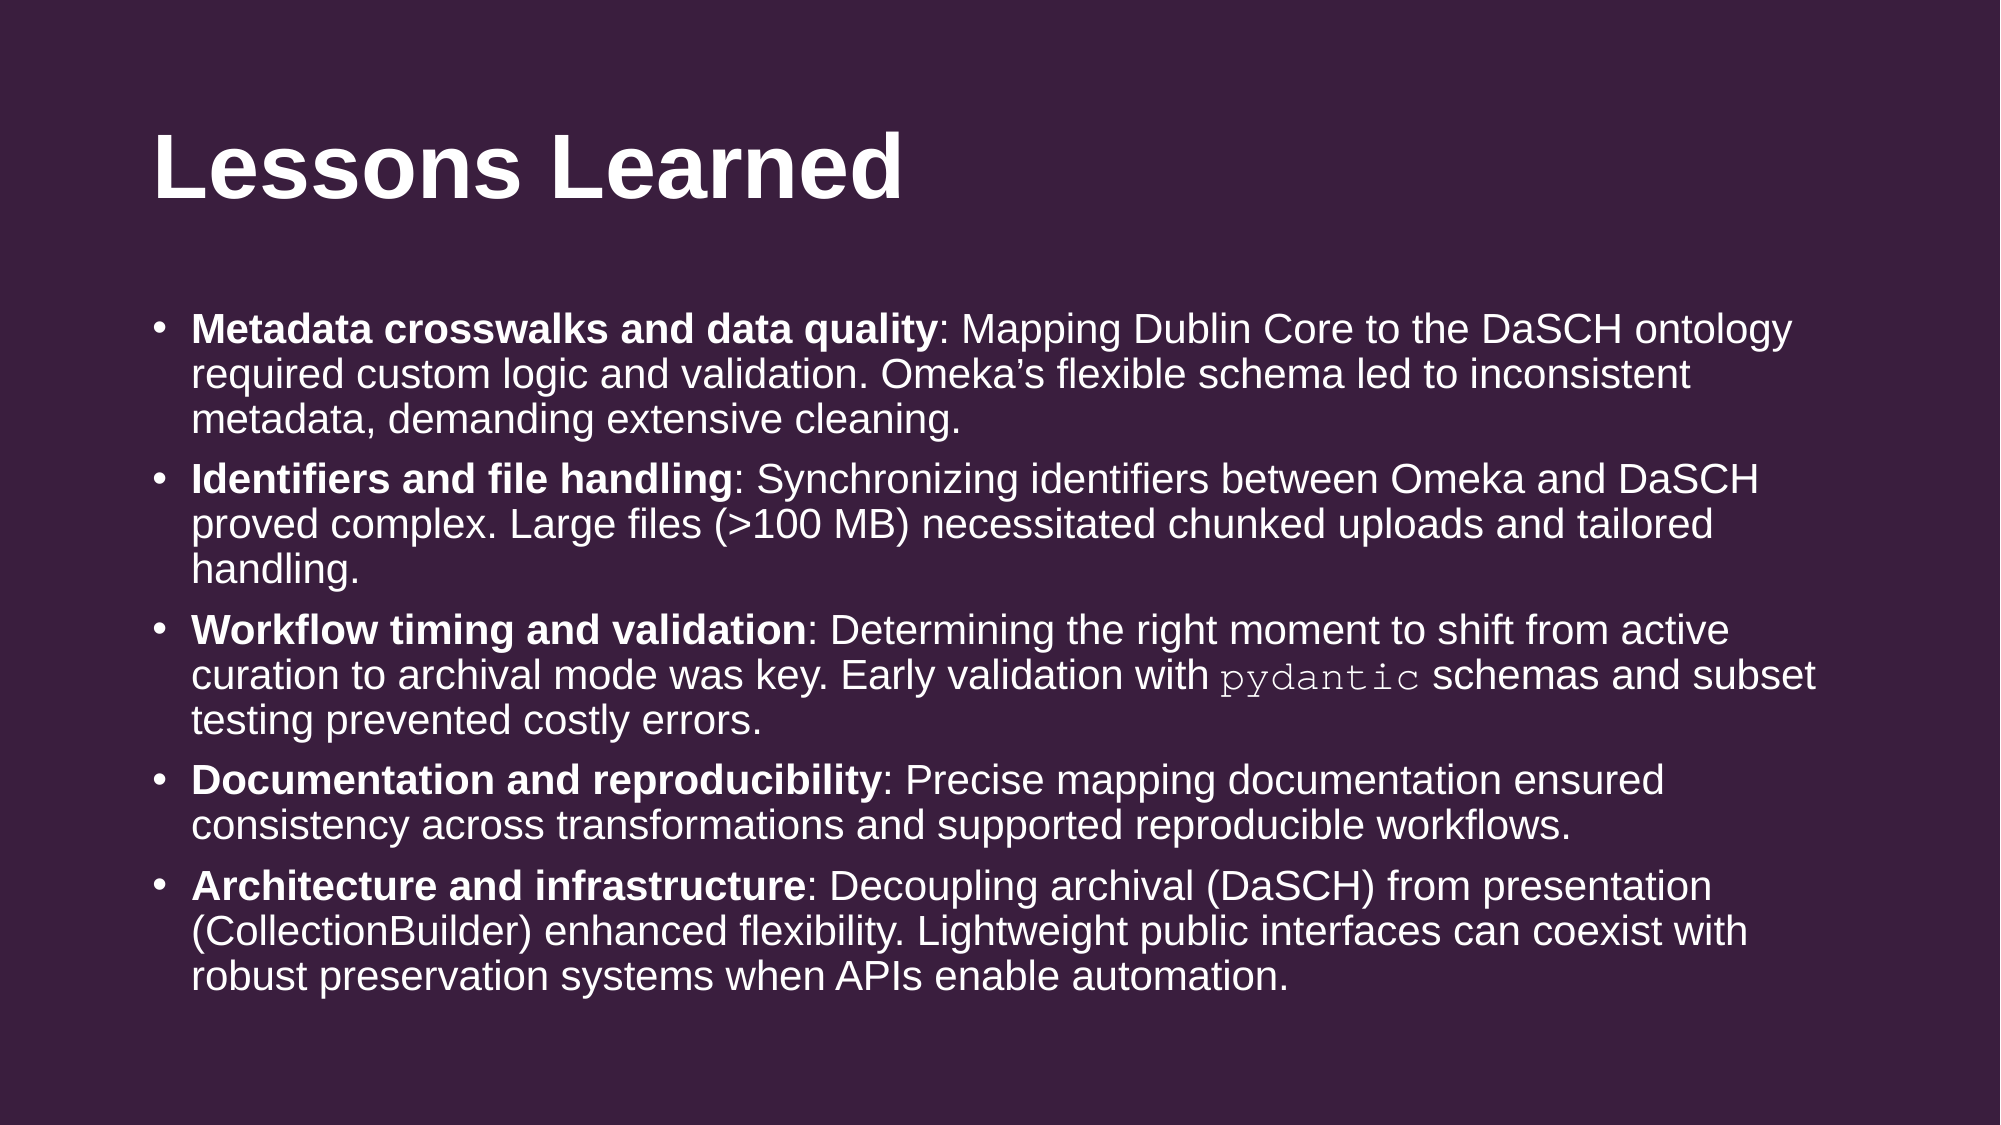

# Lessons Learned
Metadata crosswalks and data quality: Mapping Dublin Core to the DaSCH ontology required custom logic and validation. Omeka’s flexible schema led to inconsistent metadata, demanding extensive cleaning.
Identifiers and file handling: Synchronizing identifiers between Omeka and DaSCH proved complex. Large files (>100 MB) necessitated chunked uploads and tailored handling.
Workflow timing and validation: Determining the right moment to shift from active curation to archival mode was key. Early validation with pydantic schemas and subset testing prevented costly errors.
Documentation and reproducibility: Precise mapping documentation ensured consistency across transformations and supported reproducible workflows.
Architecture and infrastructure: Decoupling archival (DaSCH) from presentation (CollectionBuilder) enhanced flexibility. Lightweight public interfaces can coexist with robust preservation systems when APIs enable automation.